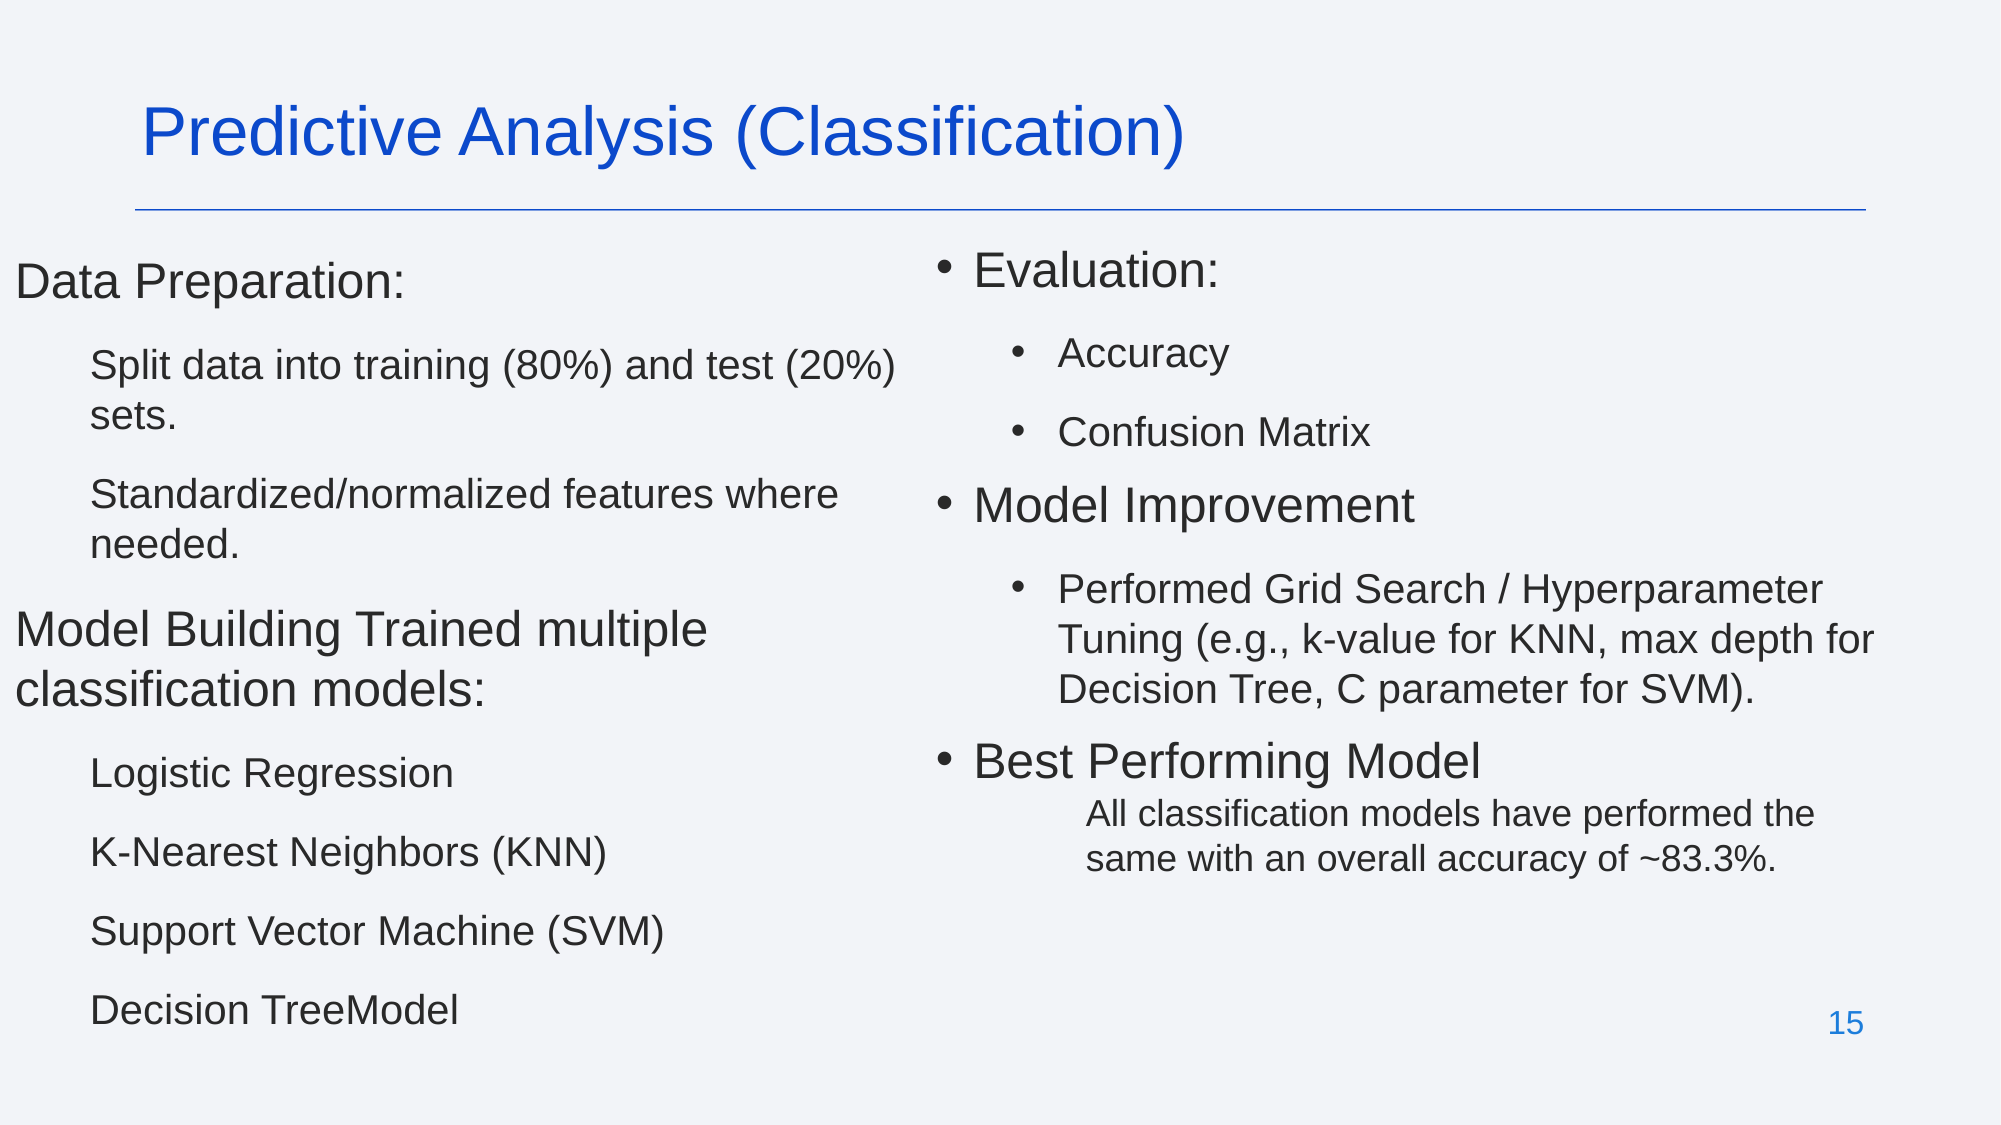

Predictive Analysis (Classification)
Data Preparation:
Split data into training (80%) and test (20%) sets.
Standardized/normalized features where needed.
Model Building Trained multiple classification models:
Logistic Regression
K-Nearest Neighbors (KNN)
Support Vector Machine (SVM)
Decision TreeModel
Evaluation:
Accuracy
Confusion Matrix
Model Improvement
Performed Grid Search / Hyperparameter Tuning (e.g., k-value for KNN, max depth for Decision Tree, C parameter for SVM).
Best Performing Model
All classification models have performed the same with an overall accuracy of ~83.3%.

15